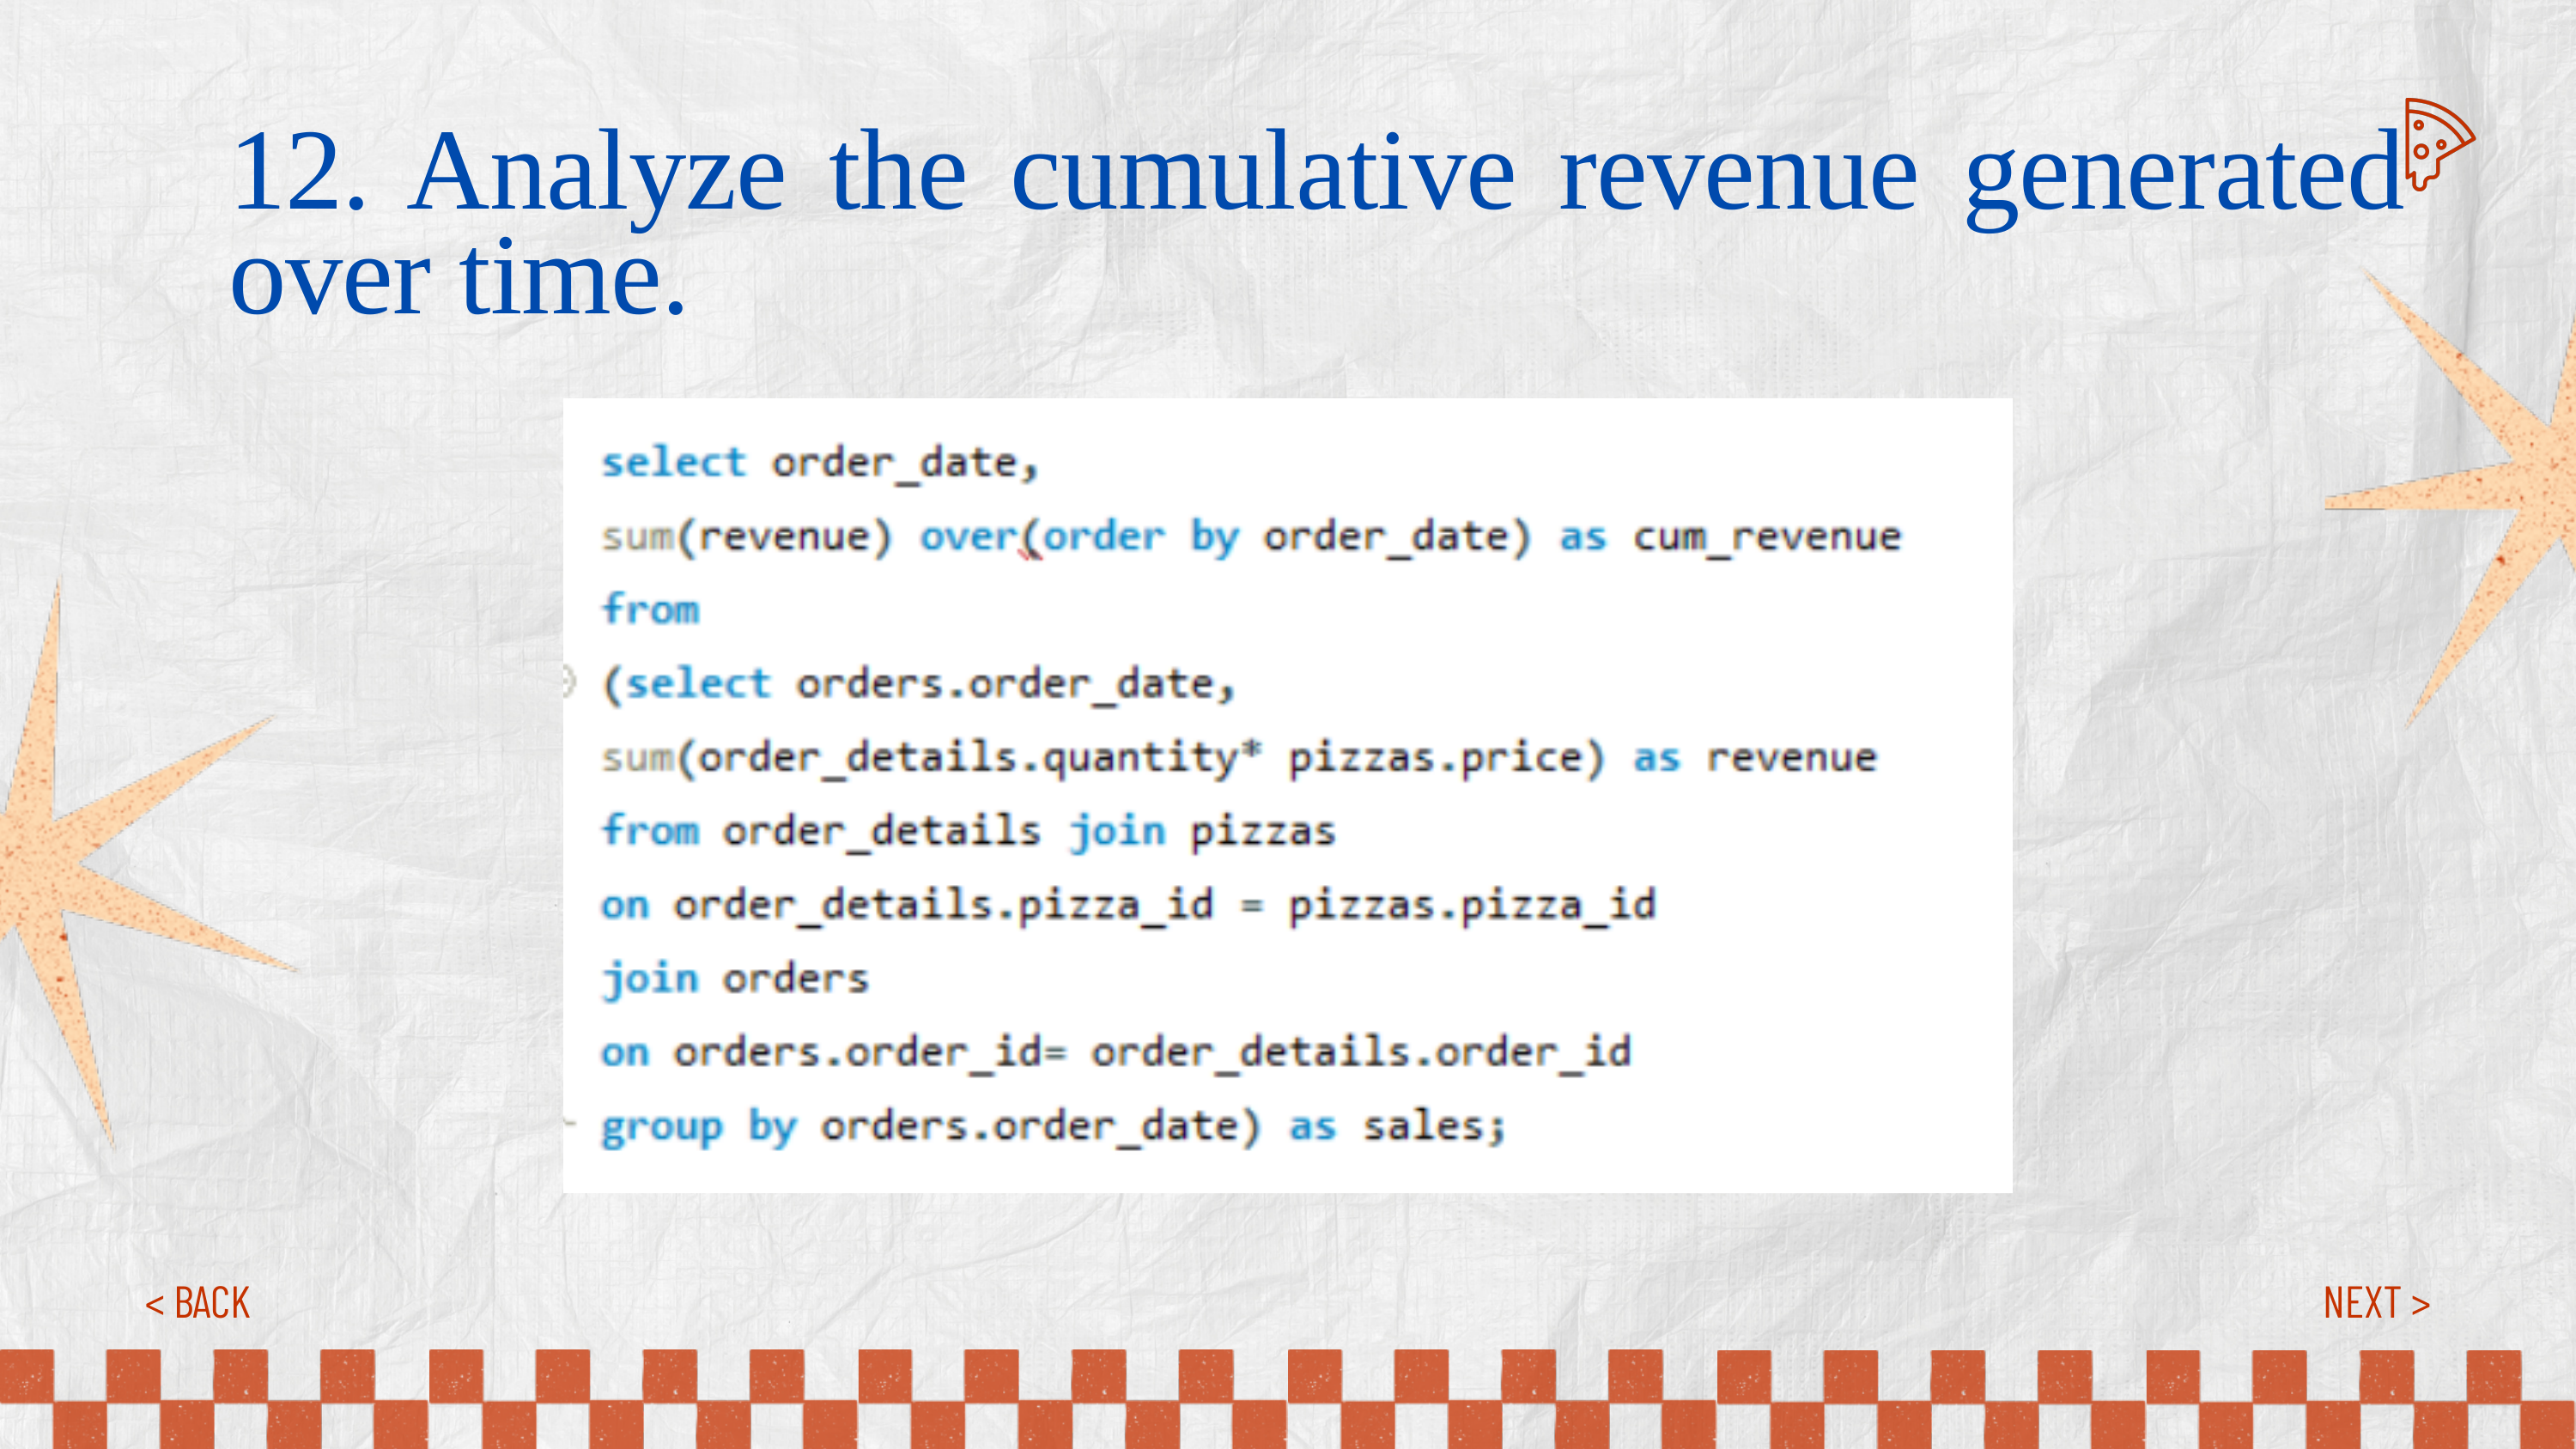

12. Analyze the cumulative revenue generated over time.

< BACK
NEXT >